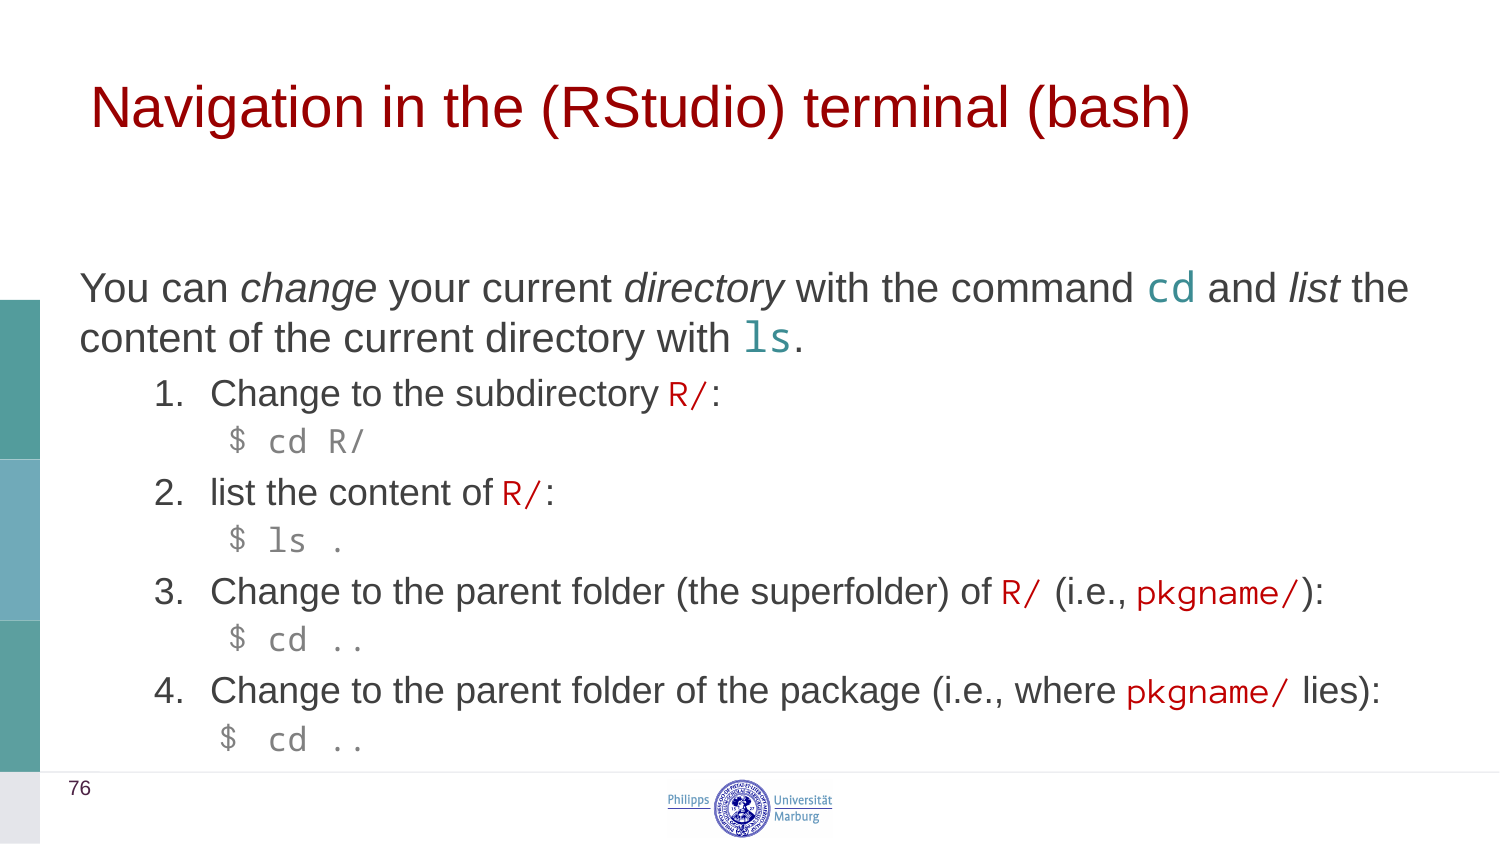

# Navigation in the (RStudio) terminal (bash)
You can change your current directory with the command cd and list the content of the current directory with ls.
Change to the subdirectory R/:
cd R/
list the content of R/:
ls .
Change to the parent folder (the superfolder) of R/ (i.e., pkgname/):
cd ..
Change to the parent folder of the package (i.e., where pkgname/ lies):
cd ..

76